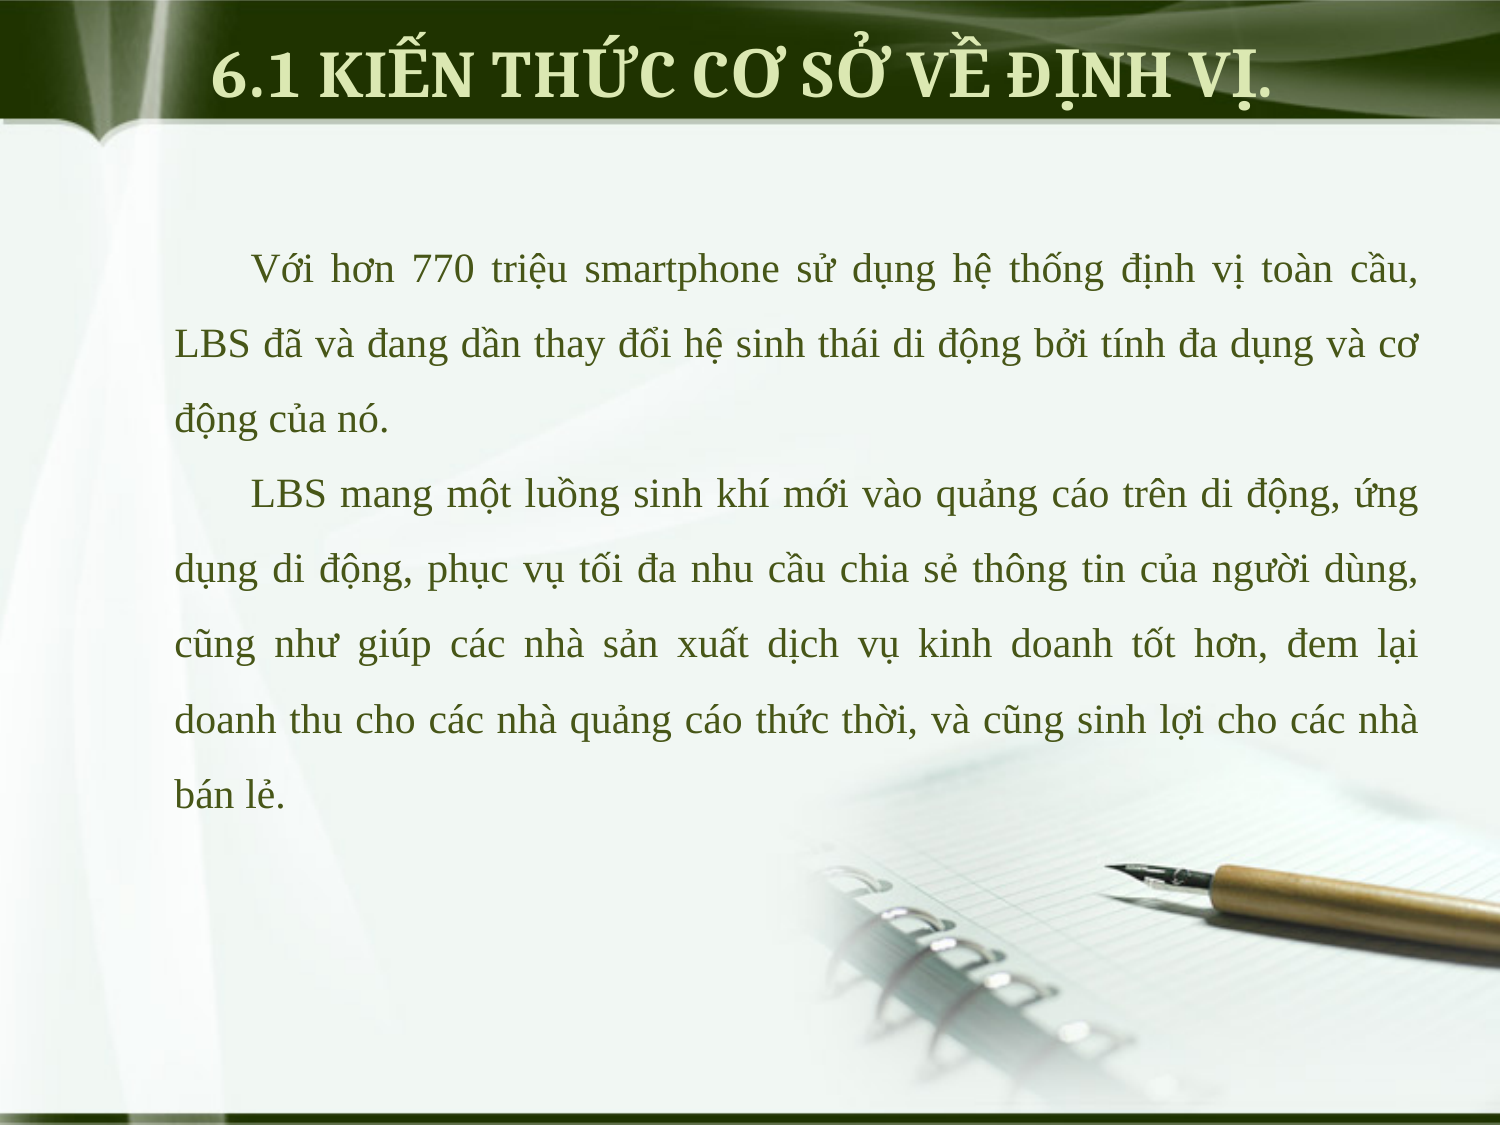

# 6.1 KIẾN THỨC CƠ SỞ VỀ ĐỊNH VỊ.
Với hơn 770 triệu smartphone sử dụng hệ thống định vị toàn cầu, LBS đã và đang dần thay đổi hệ sinh thái di động bởi tính đa dụng và cơ động của nó.
LBS mang một luồng sinh khí mới vào quảng cáo trên di động, ứng dụng di động, phục vụ tối đa nhu cầu chia sẻ thông tin của người dùng, cũng như giúp các nhà sản xuất dịch vụ kinh doanh tốt hơn, đem lại doanh thu cho các nhà quảng cáo thức thời, và cũng sinh lợi cho các nhà bán lẻ.